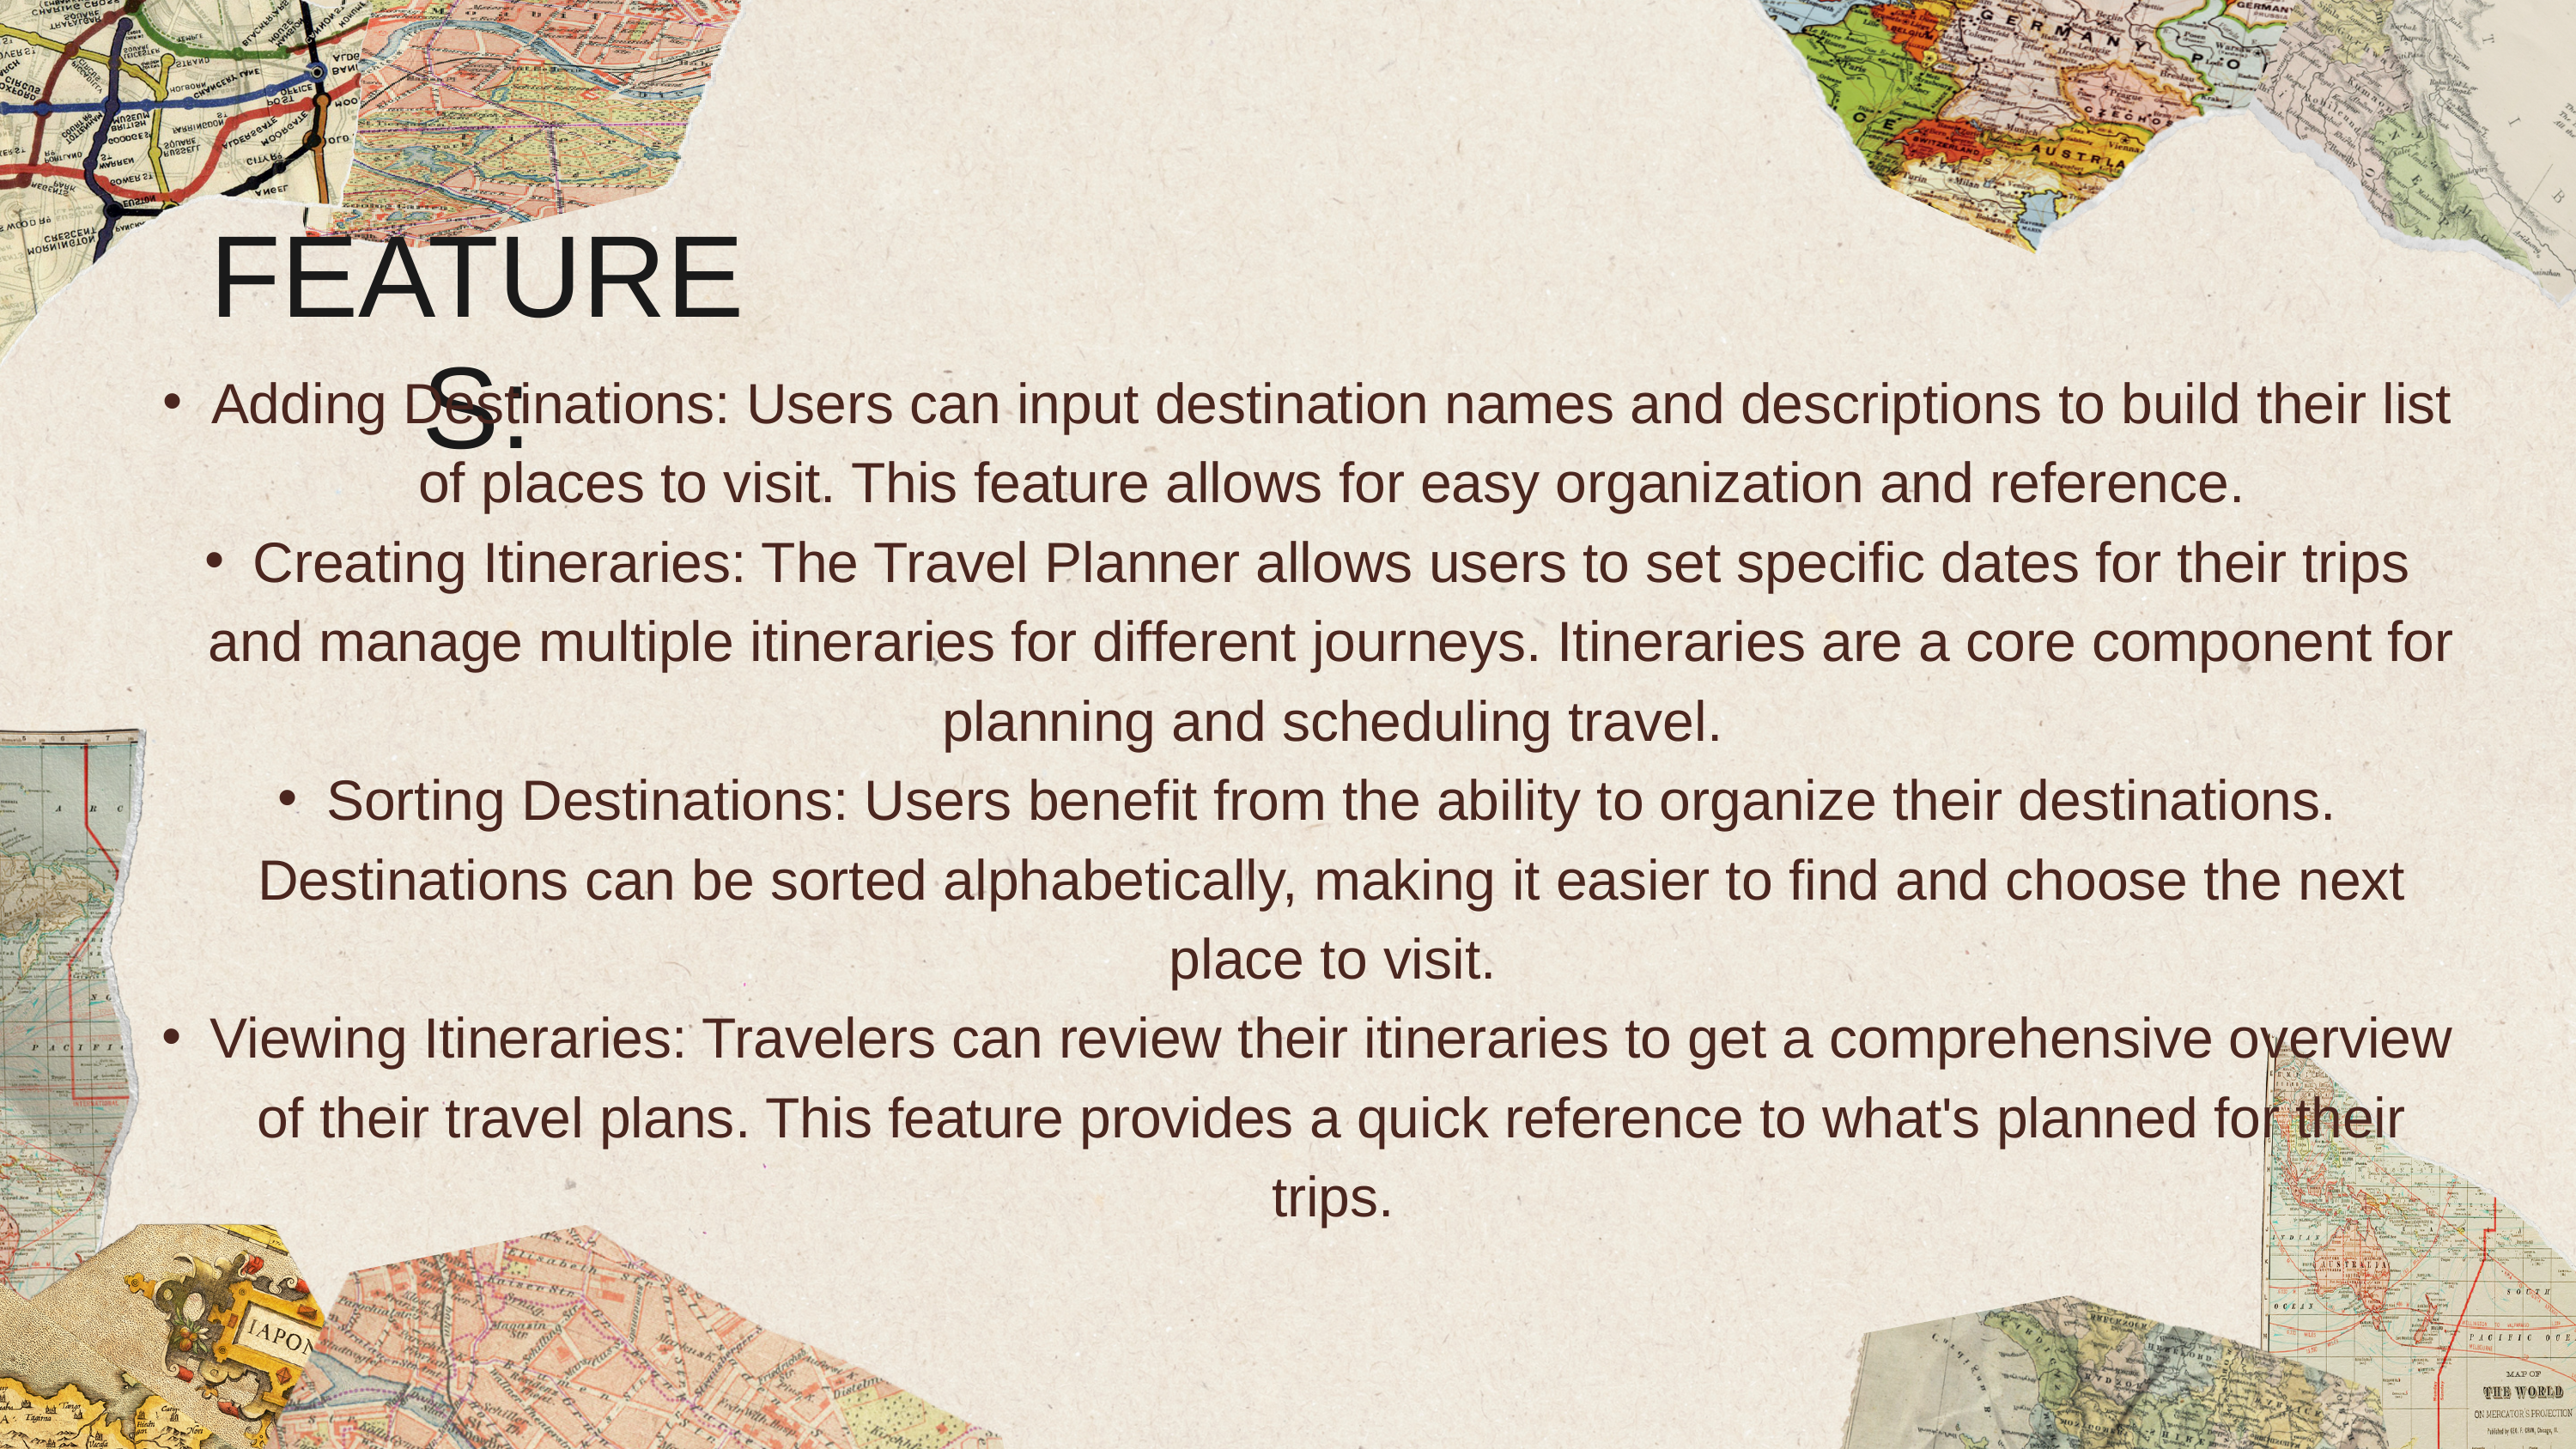

FEATURES:
Adding Destinations: Users can input destination names and descriptions to build their list of places to visit. This feature allows for easy organization and reference.
Creating Itineraries: The Travel Planner allows users to set specific dates for their trips and manage multiple itineraries for different journeys. Itineraries are a core component for planning and scheduling travel.
Sorting Destinations: Users benefit from the ability to organize their destinations. Destinations can be sorted alphabetically, making it easier to find and choose the next place to visit.
Viewing Itineraries: Travelers can review their itineraries to get a comprehensive overview of their travel plans. This feature provides a quick reference to what's planned for their trips.